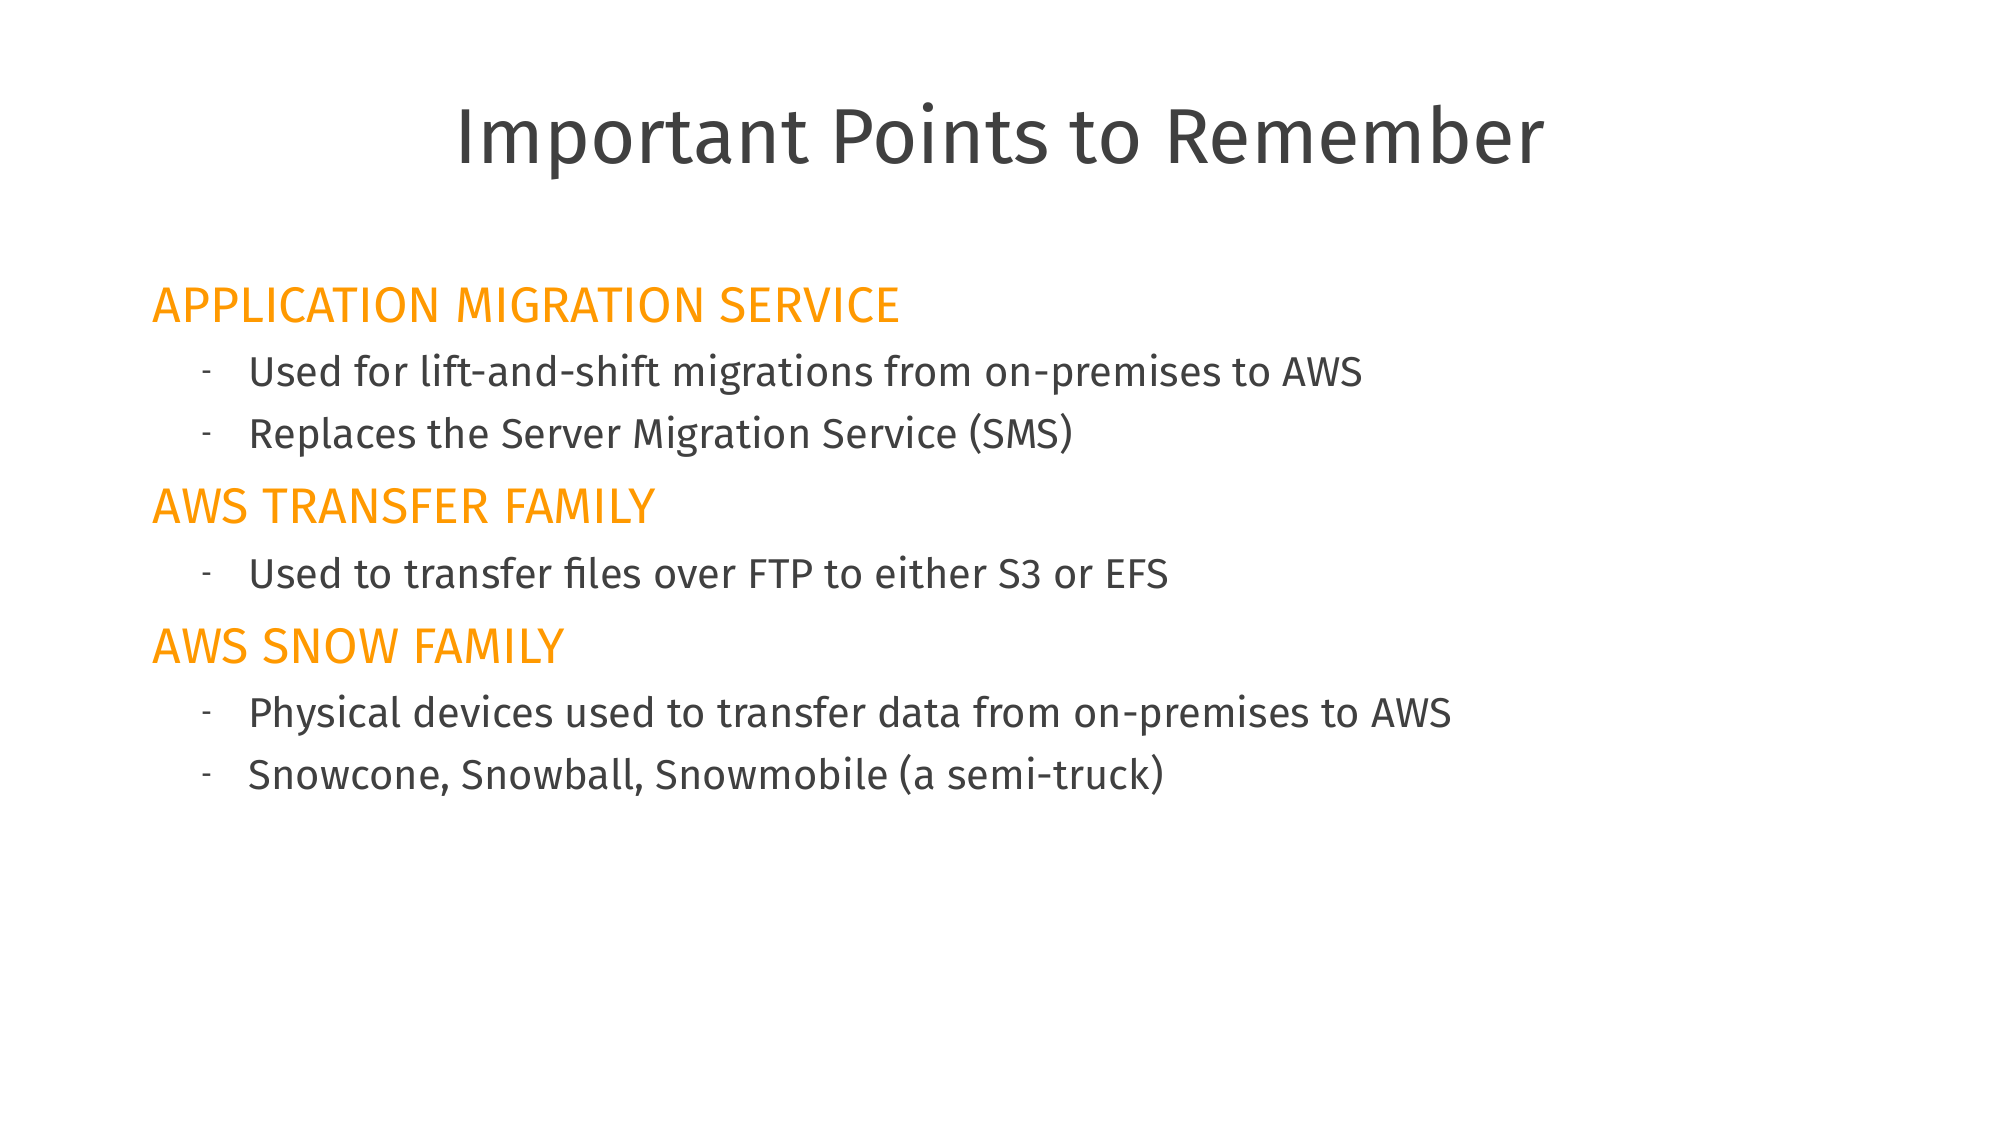

# Important Points to Remember
APPLICATION MIGRATION SERVICE
Used for lift-and-shift migrations from on-premises to AWS
Replaces the Server Migration Service (SMS)
AWS TRANSFER FAMILY
Used to transfer files over FTP to either S3 or EFS
AWS SNOW FAMILY
Physical devices used to transfer data from on-premises to AWS
Snowcone, Snowball, Snowmobile (a semi-truck)